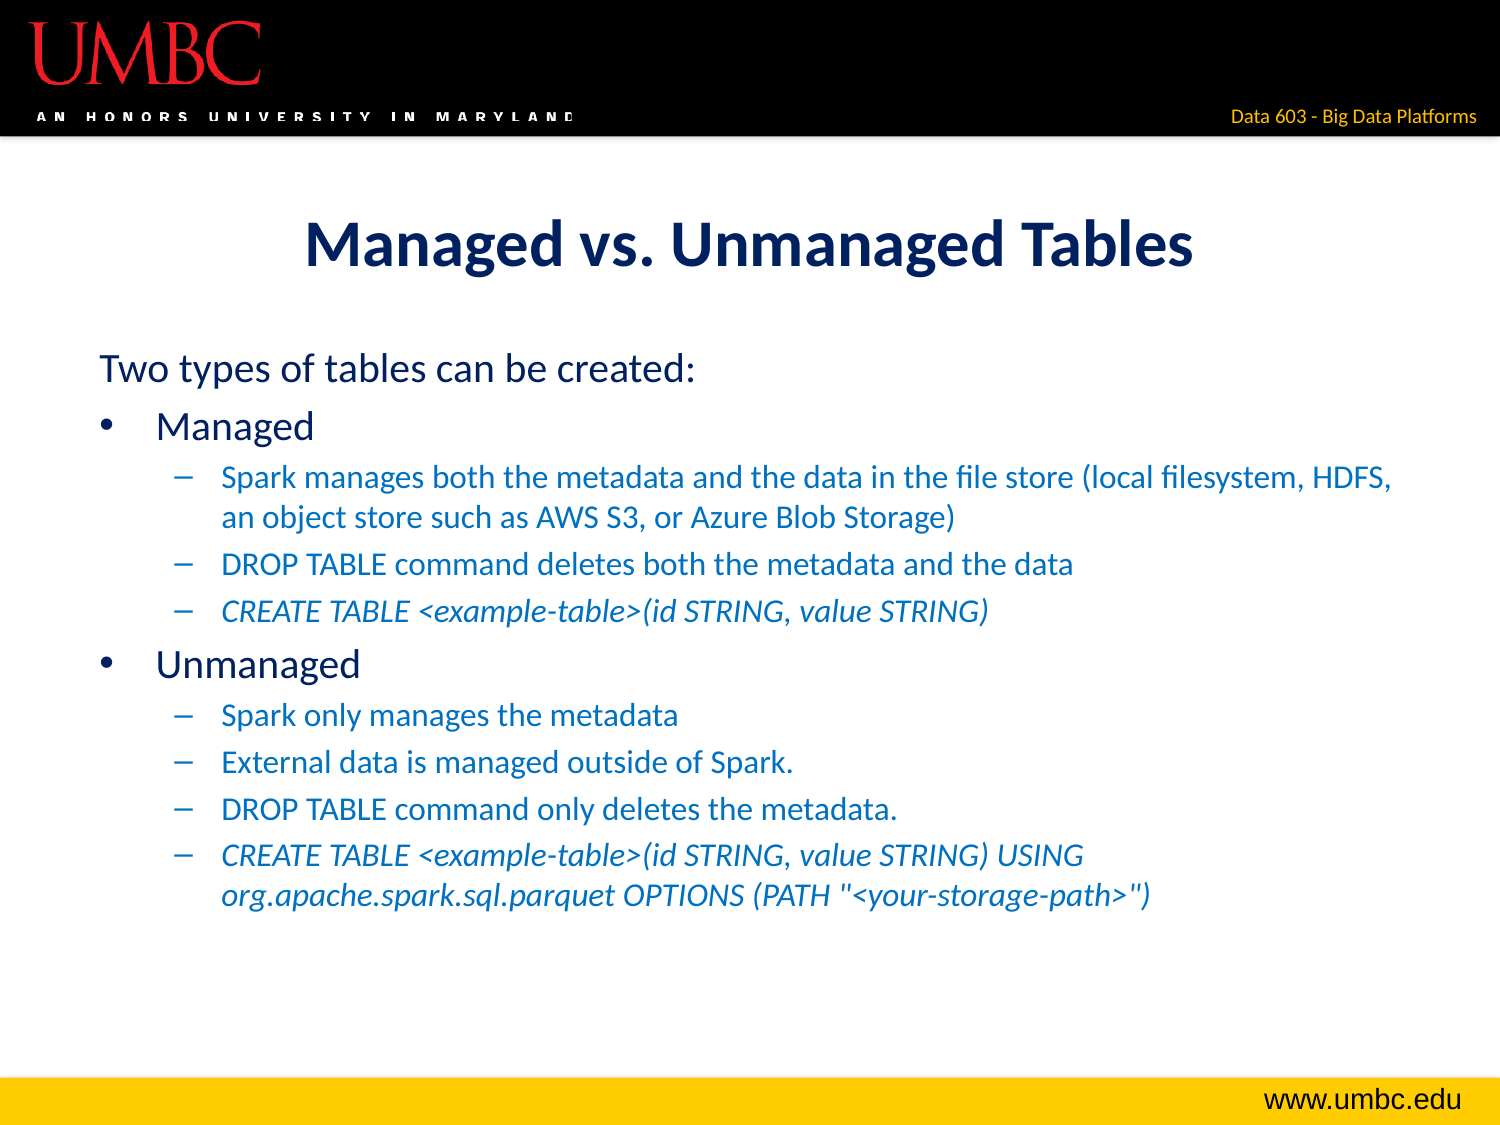

# Managed vs. Unmanaged Tables
Two types of tables can be created:
Managed
Spark manages both the metadata and the data in the file store (local filesystem, HDFS, an object store such as AWS S3, or Azure Blob Storage)
DROP TABLE command deletes both the metadata and the data
CREATE TABLE <example-table>(id STRING, value STRING)
Unmanaged
Spark only manages the metadata
External data is managed outside of Spark.
DROP TABLE command only deletes the metadata.
CREATE TABLE <example-table>(id STRING, value STRING) USING org.apache.spark.sql.parquet OPTIONS (PATH "<your-storage-path>")